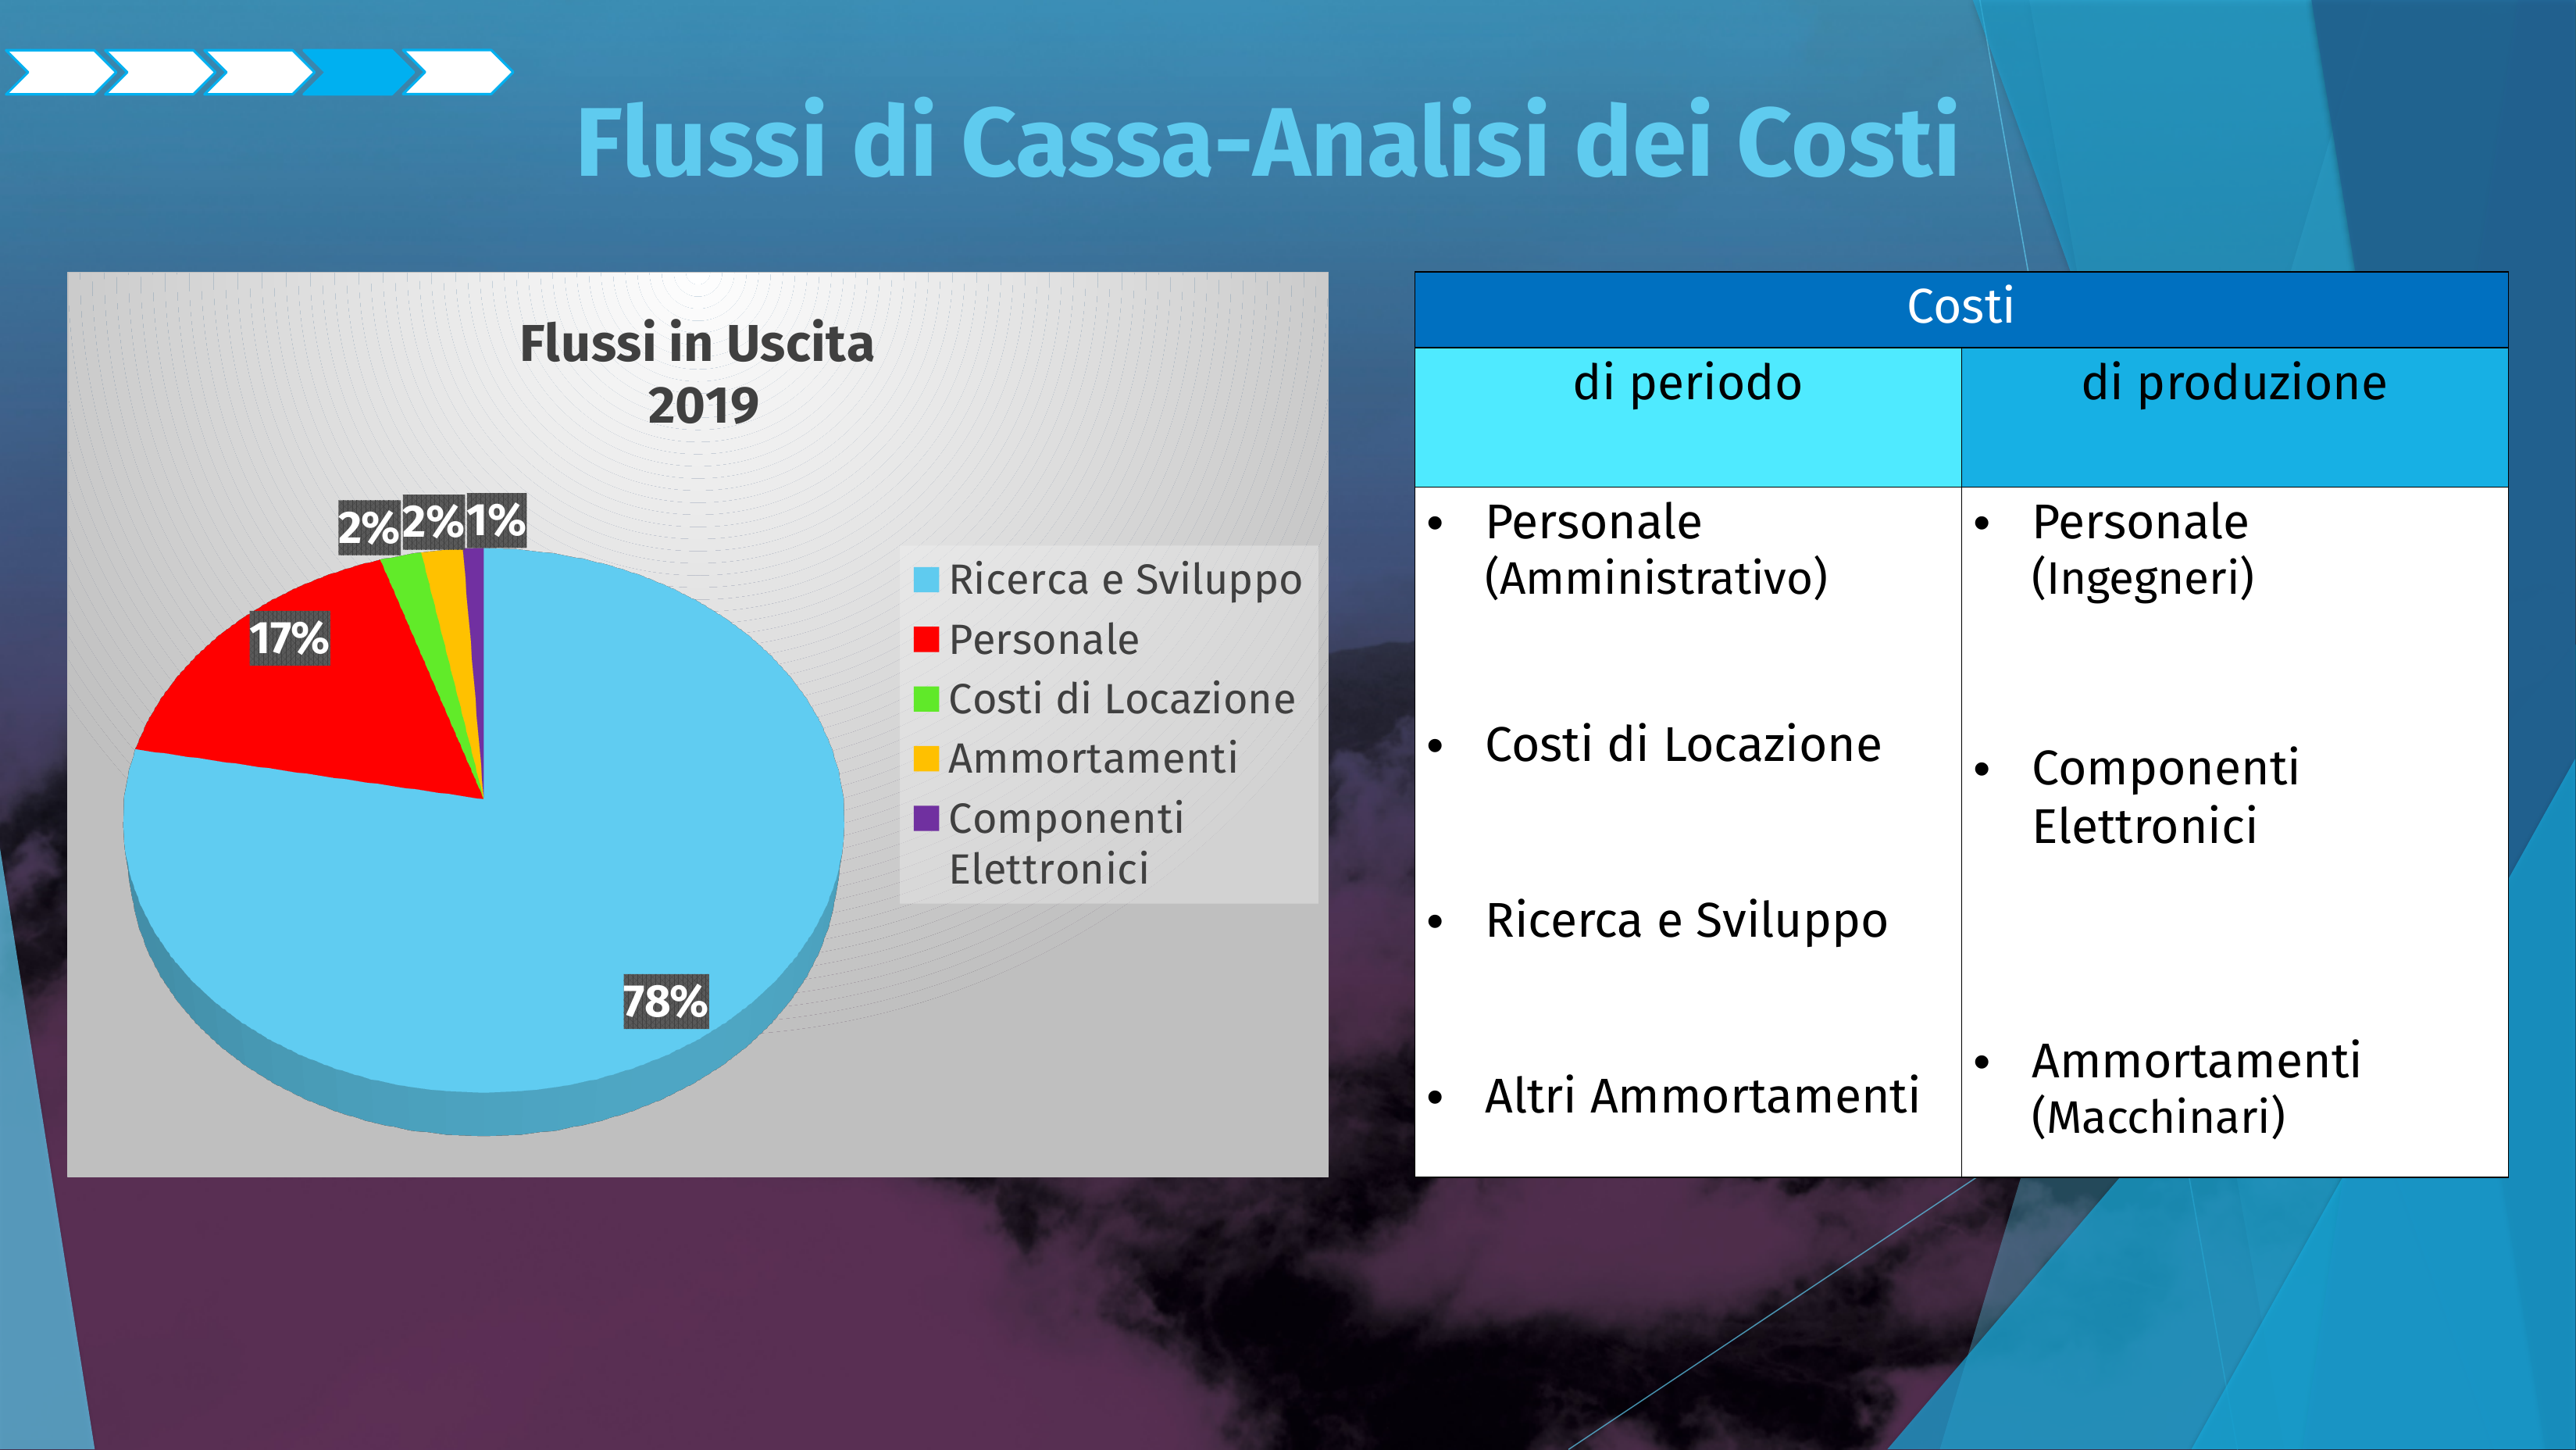

Flussi di Cassa-Analisi dei Costi
| Costi |  |
| --- | --- |
| di periodo | di produzione |
| Personale (Amministrativo) Costi di Locazione Ricerca e Sviluppo Altri Ammortamenti | Personale (Ingegneri) Componenti Elettronici Ammortamenti (Macchinari) |

[unsupported chart]